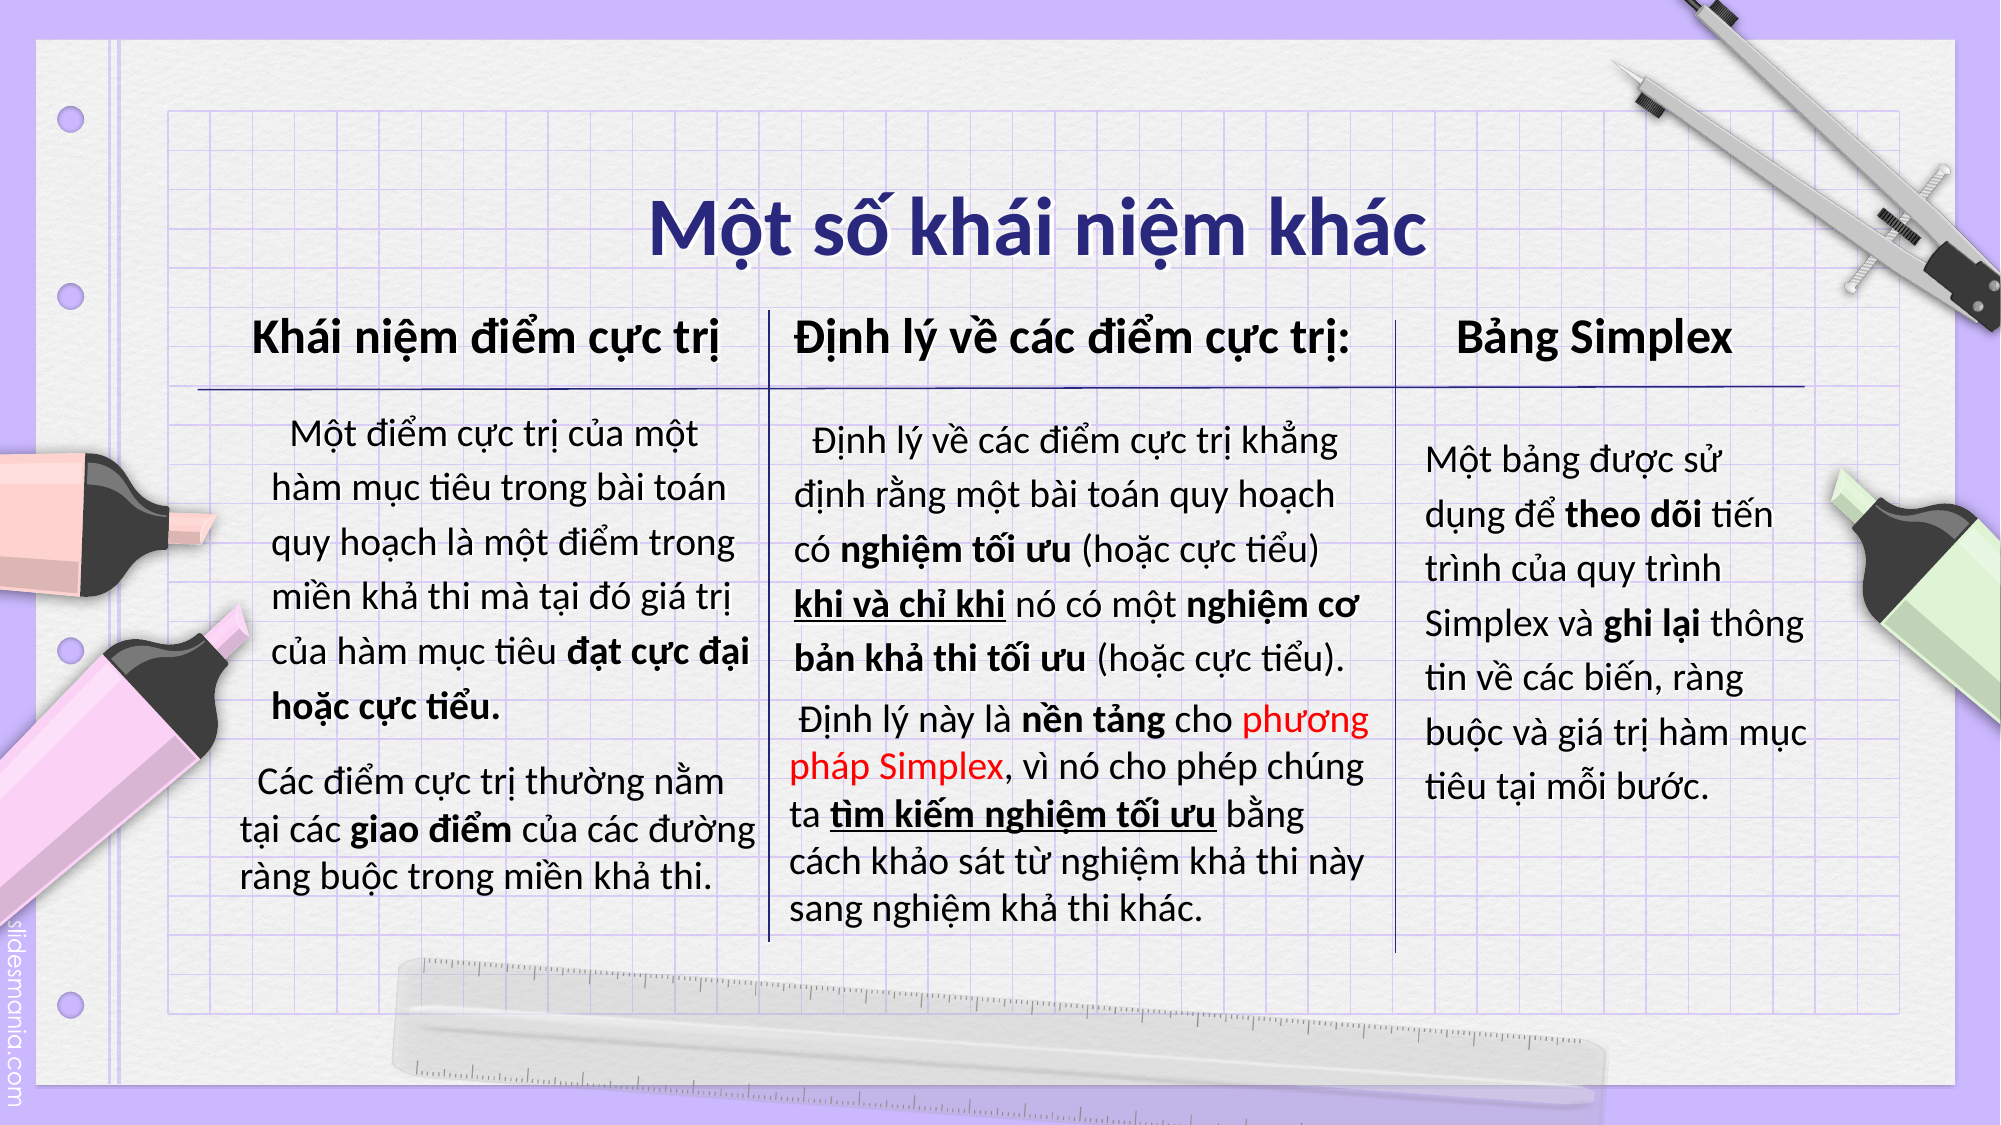

# Một số khái niệm khác
Định lý về các điểm cực trị:
Khái niệm điểm cực trị
Bảng Simplex
  Một điểm cực trị của một hàm mục tiêu trong bài toán quy hoạch là một điểm trong miền khả thi mà tại đó giá trị của hàm mục tiêu đạt cực đại hoặc cực tiểu.
  Định lý về các điểm cực trị khẳng định rằng một bài toán quy hoạch có nghiệm tối ưu (hoặc cực tiểu) khi và chỉ khi nó có một nghiệm cơ bản khả thi tối ưu (hoặc cực tiểu).
Một bảng được sử dụng để theo dõi tiến trình của quy trình Simplex và ghi lại thông tin về các biến, ràng buộc và giá trị hàm mục tiêu tại mỗi bước.
 Định lý này là nền tảng cho phương pháp Simplex, vì nó cho phép chúng ta tìm kiếm nghiệm tối ưu bằng cách khảo sát từ nghiệm khả thi này sang nghiệm khả thi khác.
  Các điểm cực trị thường nằm tại các giao điểm của các đường ràng buộc trong miền khả thi.